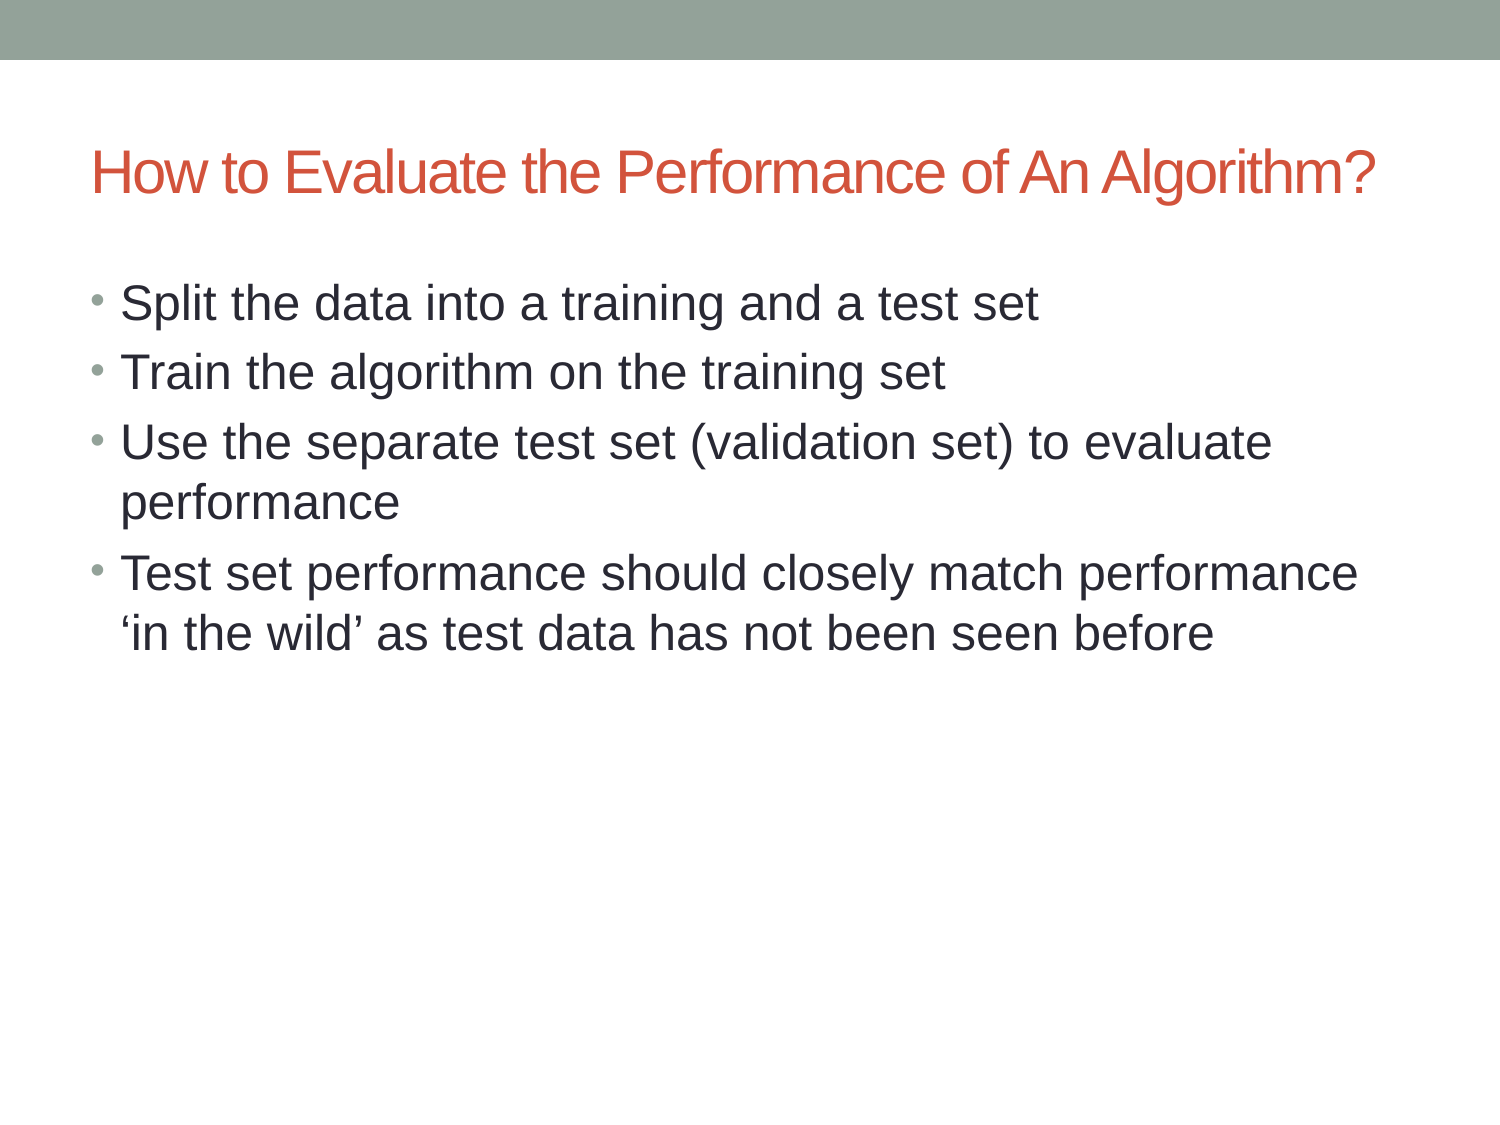

# How to Evaluate the Performance of An Algorithm?
Split the data into a training and a test set
Train the algorithm on the training set
Use the separate test set (validation set) to evaluate performance
Test set performance should closely match performance ‘in the wild’ as test data has not been seen before